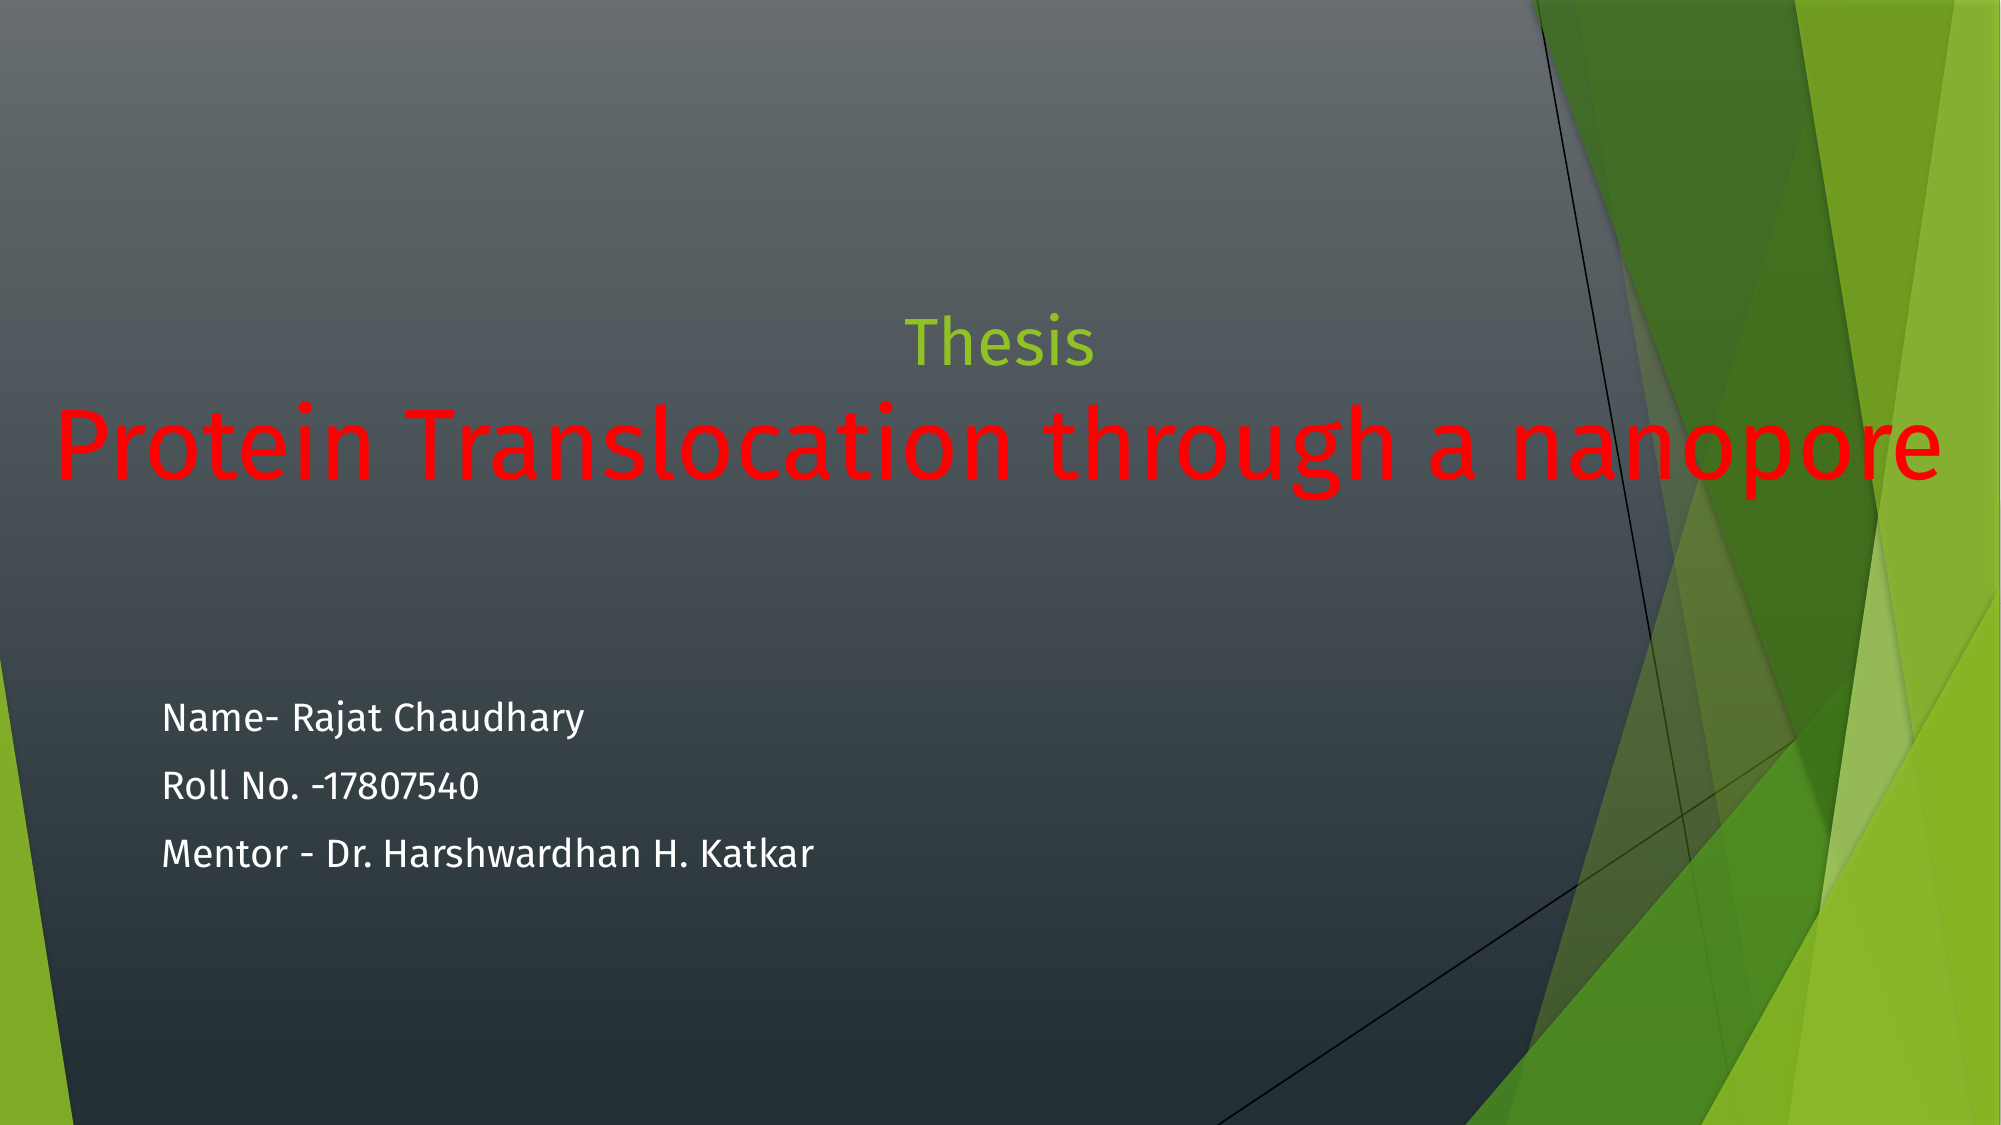

# Thesis Protein Translocation through a nanopore

Name- Rajat Chaudhary
Roll No. -17807540
Mentor - Dr. Harshwardhan H. Katkar